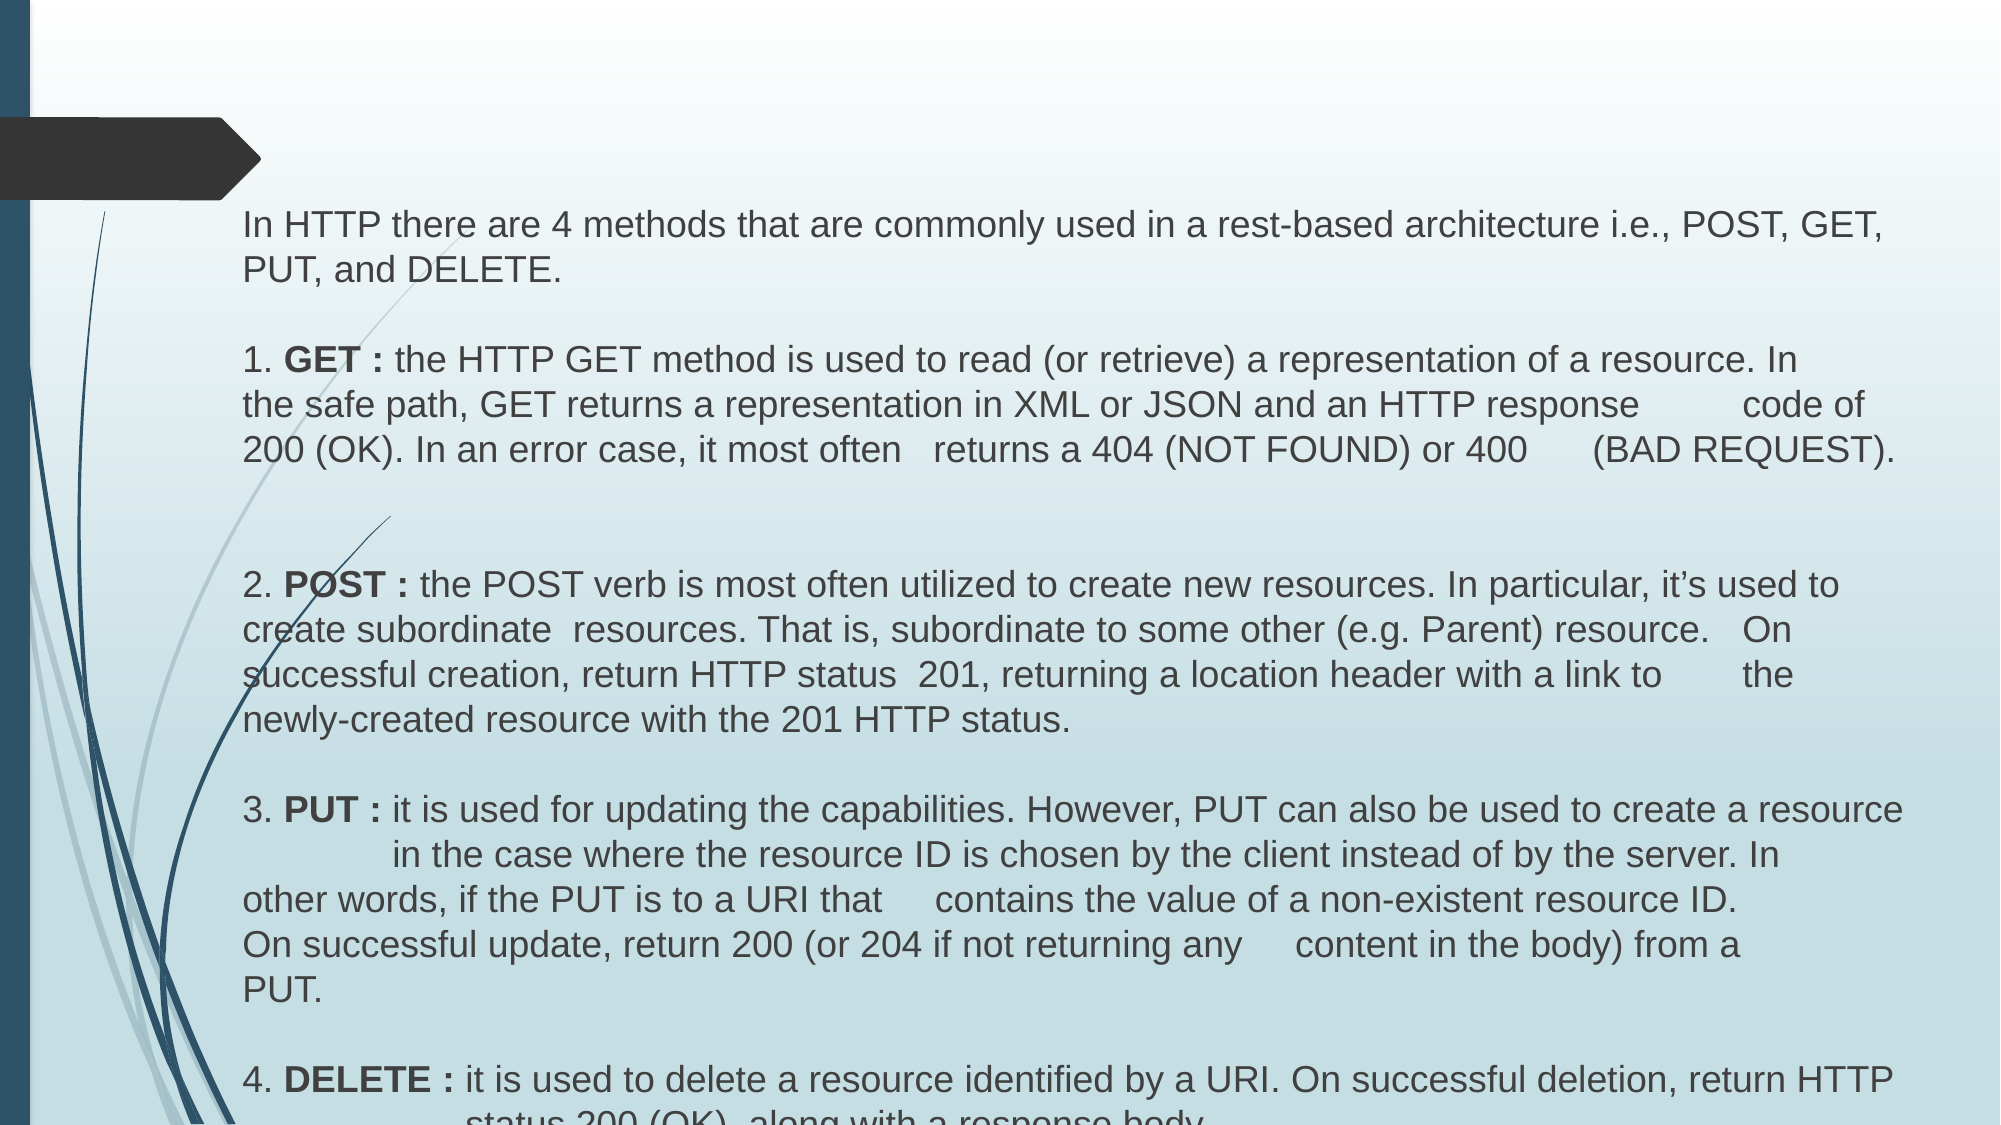

# In HTTP there are 4 methods that are commonly used in a rest-based architecture i.e., POST, GET, PUT, and DELETE. 1. GET : the HTTP GET method is used to read (or retrieve) a representation of a resource. In        	the safe path, GET returns a representation in XML or JSON and an HTTP response 	code of 200 (OK). In an error case, it most often   returns a 404 (NOT FOUND) or 400  	(BAD REQUEST). 2. POST : the POST verb is most often utilized to create new resources. In particular, it’s used to 	create subordinate  resources. That is, subordinate to some other (e.g. Parent) resource. 	On successful creation, return HTTP status  201, returning a location header with a link to 	the newly-created resource with the 201 HTTP status. 3. PUT : it is used for updating the capabilities. However, PUT can also be used to create a resource 	in the case where the resource ID is chosen by the client instead of by the server. In 	other words, if the PUT is to a URI that     contains the value of a non-existent resource ID. 	On successful update, return 200 (or 204 if not returning any     content in the body) from a 	PUT. 4. DELETE : it is used to delete a resource identified by a URI. On successful deletion, return HTTP 	       status 200 (OK)  along with a response body.